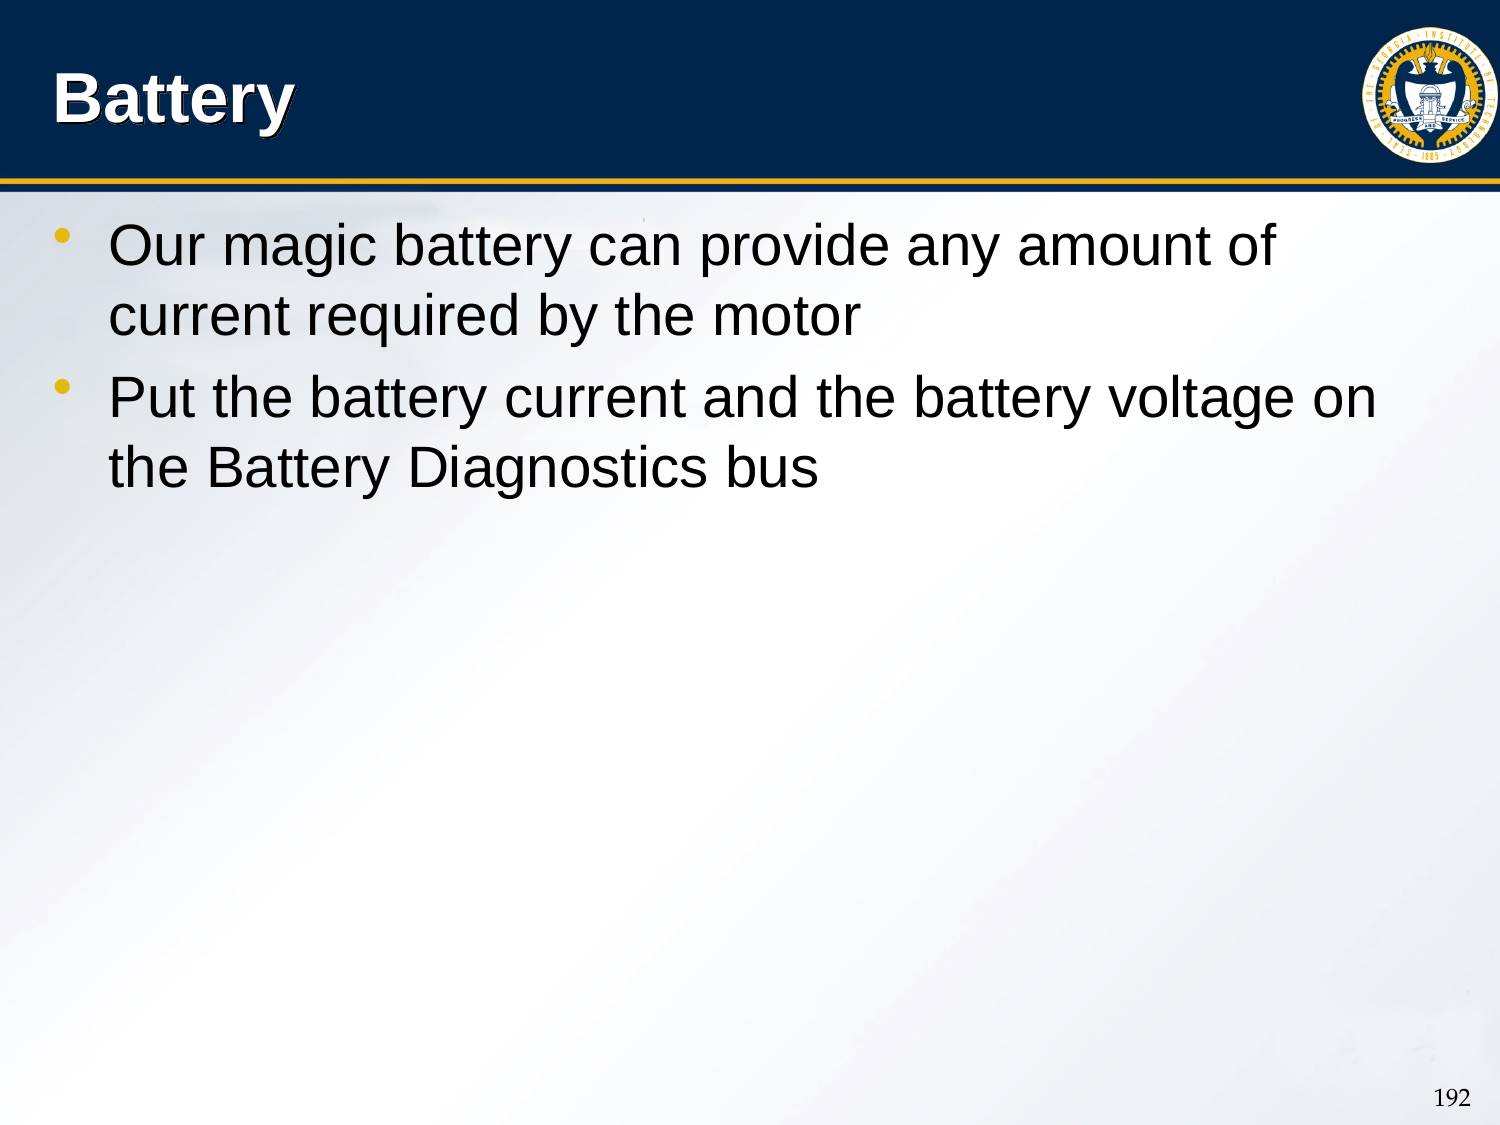

# Battery

Our magic battery can provide any amount of current required by the motor
Put the battery current and the battery voltage on the Battery Diagnostics bus